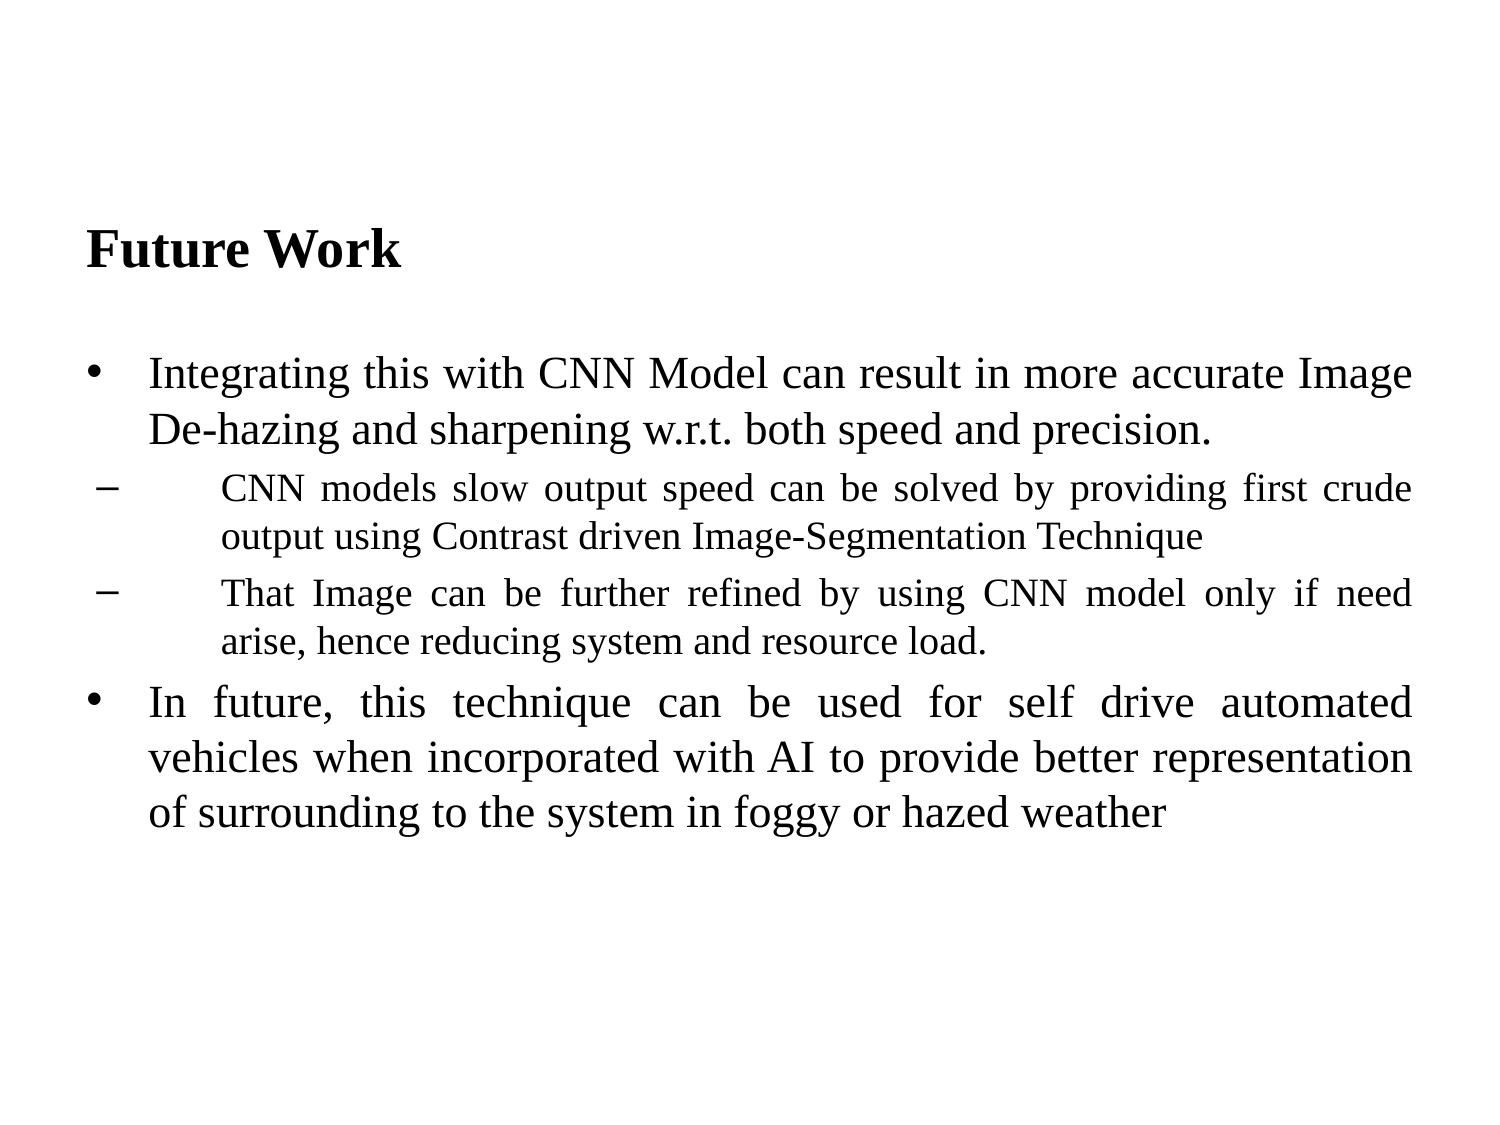

# Future Work
Integrating this with CNN Model can result in more accurate Image De-hazing and sharpening w.r.t. both speed and precision.
CNN models slow output speed can be solved by providing first crude output using Contrast driven Image-Segmentation Technique
That Image can be further refined by using CNN model only if need arise, hence reducing system and resource load.
In future, this technique can be used for self drive automated vehicles when incorporated with AI to provide better representation of surrounding to the system in foggy or hazed weather